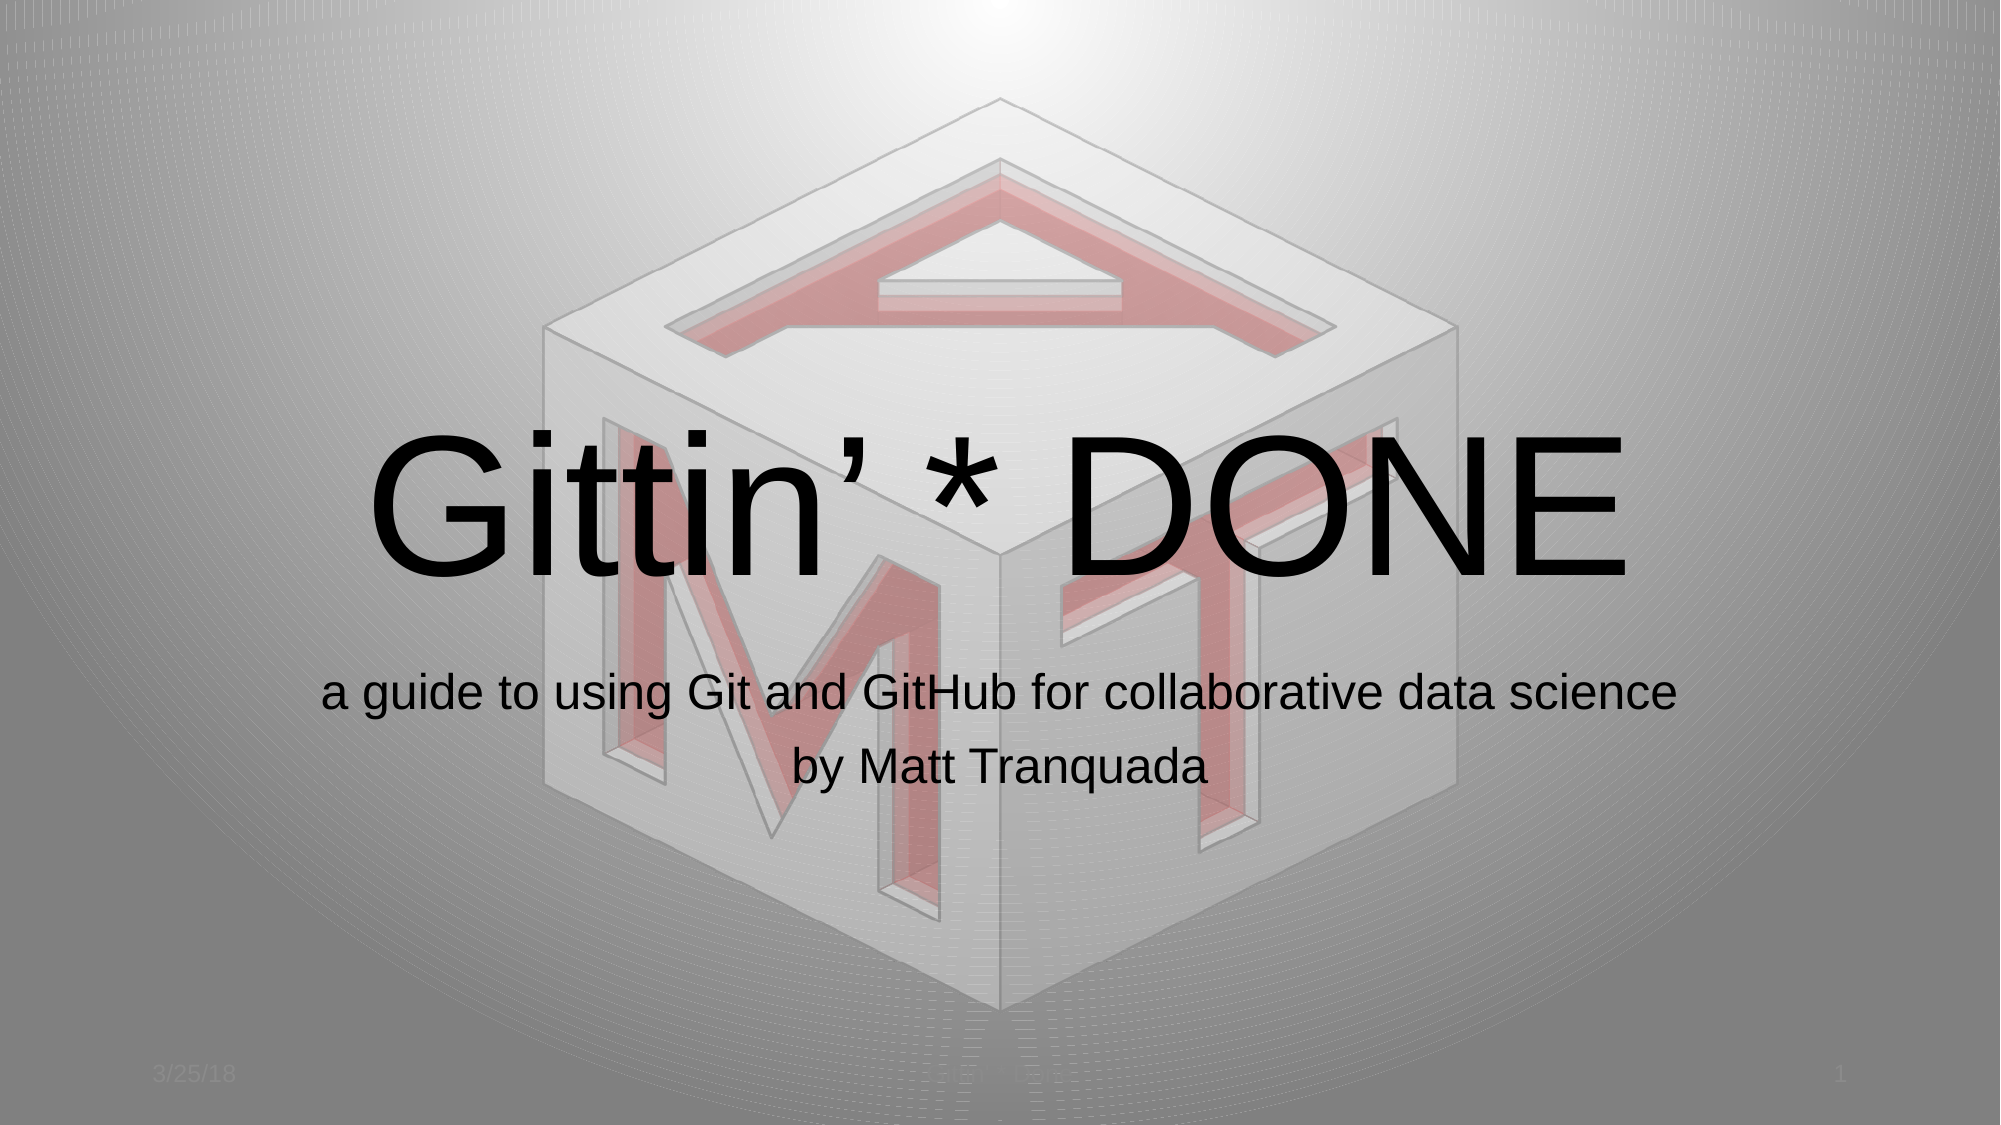

# Gittin’ * DONE
a guide to using Git and GitHub for collaborative data science
by Matt Tranquada
3/25/18
Gittin' * Done
1